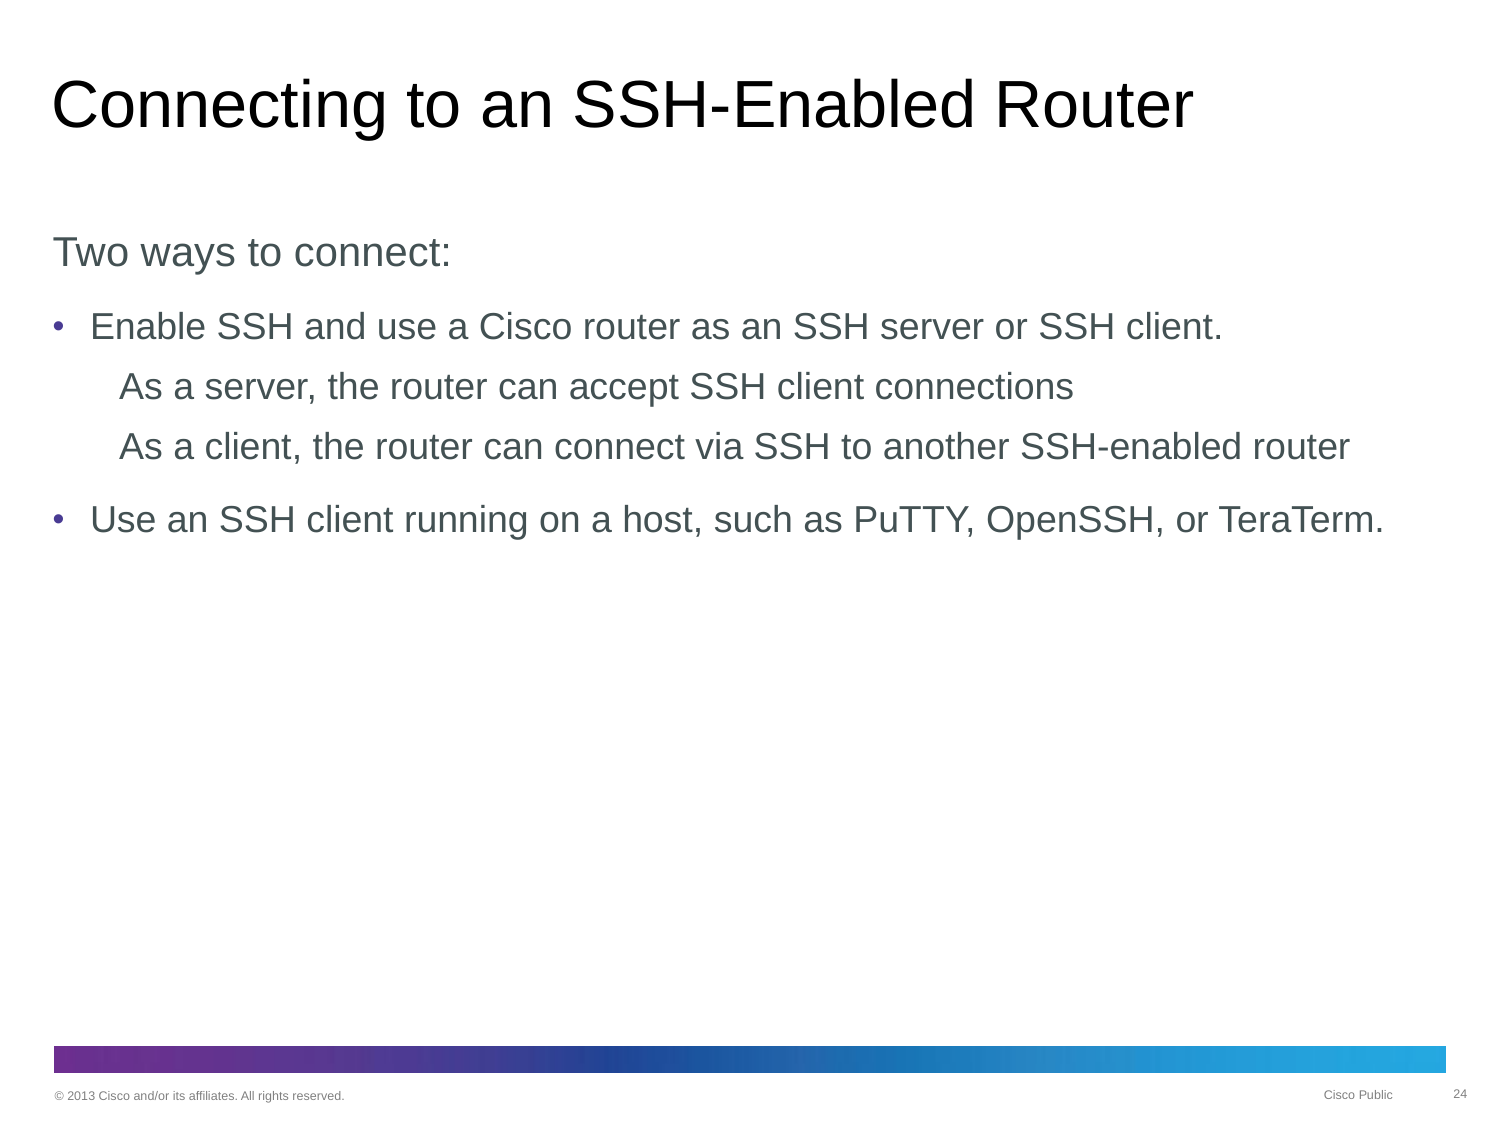

# Connecting to an SSH-Enabled Router
Two ways to connect:
Enable SSH and use a Cisco router as an SSH server or SSH client.
As a server, the router can accept SSH client connections
As a client, the router can connect via SSH to another SSH-enabled router
Use an SSH client running on a host, such as PuTTY, OpenSSH, or TeraTerm.